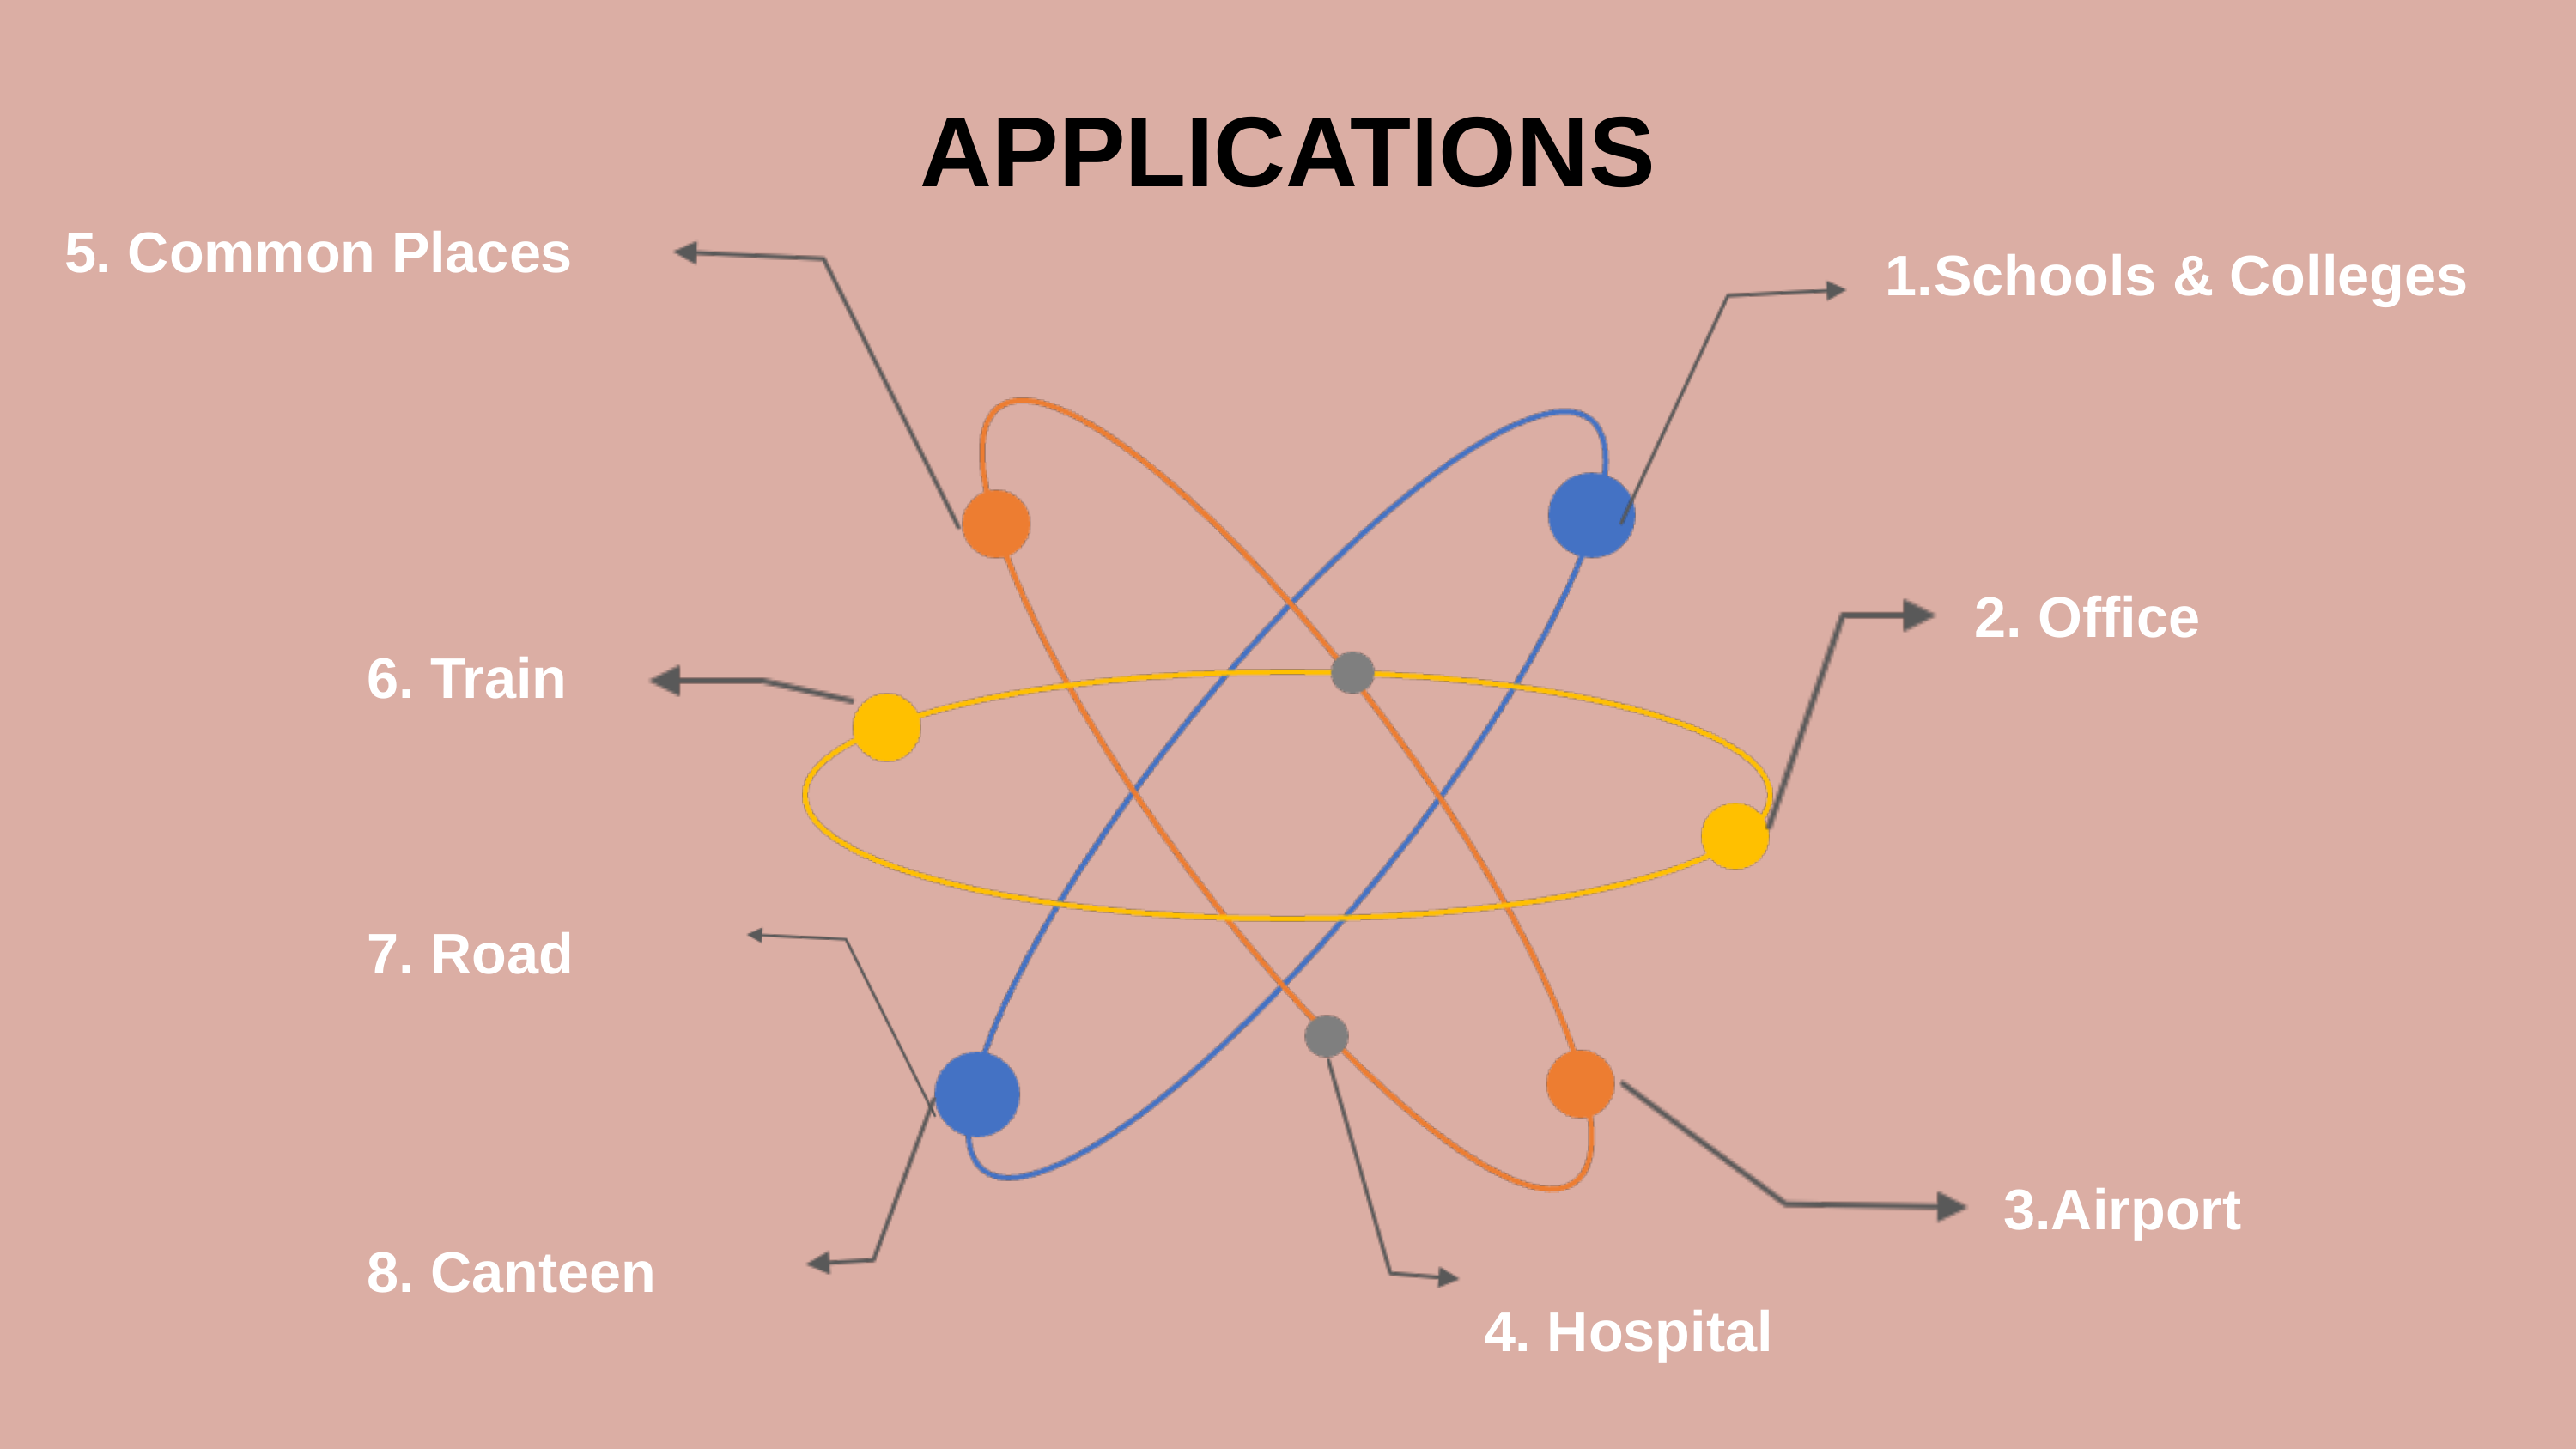

APPLICATIONS
5. Common Places

Schools & Colleges

2. Office

6. Train

7. Road

3.Airport
8. Canteen
4. Hospital